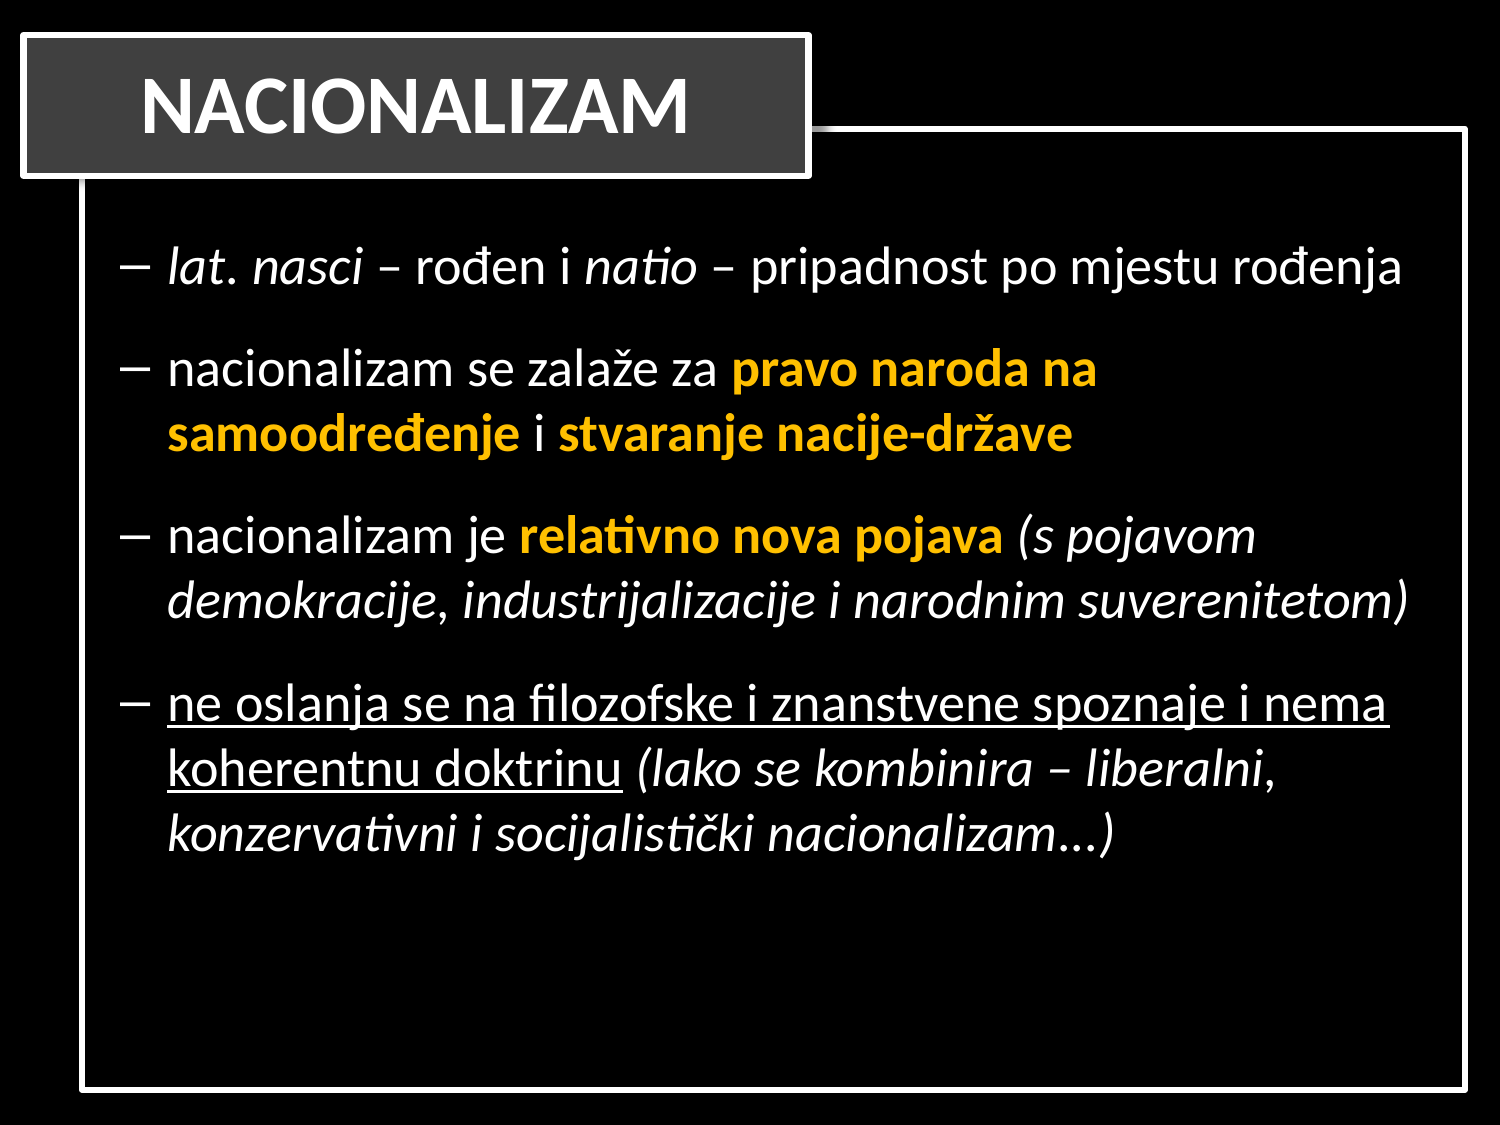

NACIONALIZAM

lat. nasci – rođen i natio – pripadnost po mjestu rođenja
nacionalizam se zalaže za pravo naroda na samoodređenje i stvaranje nacije-države
nacionalizam je relativno nova pojava (s pojavom demokracije, industrijalizacije i narodnim suverenitetom)
ne oslanja se na filozofske i znanstvene spoznaje i nema koherentnu doktrinu (lako se kombinira – liberalni, konzervativni i socijalistički nacionalizam...)